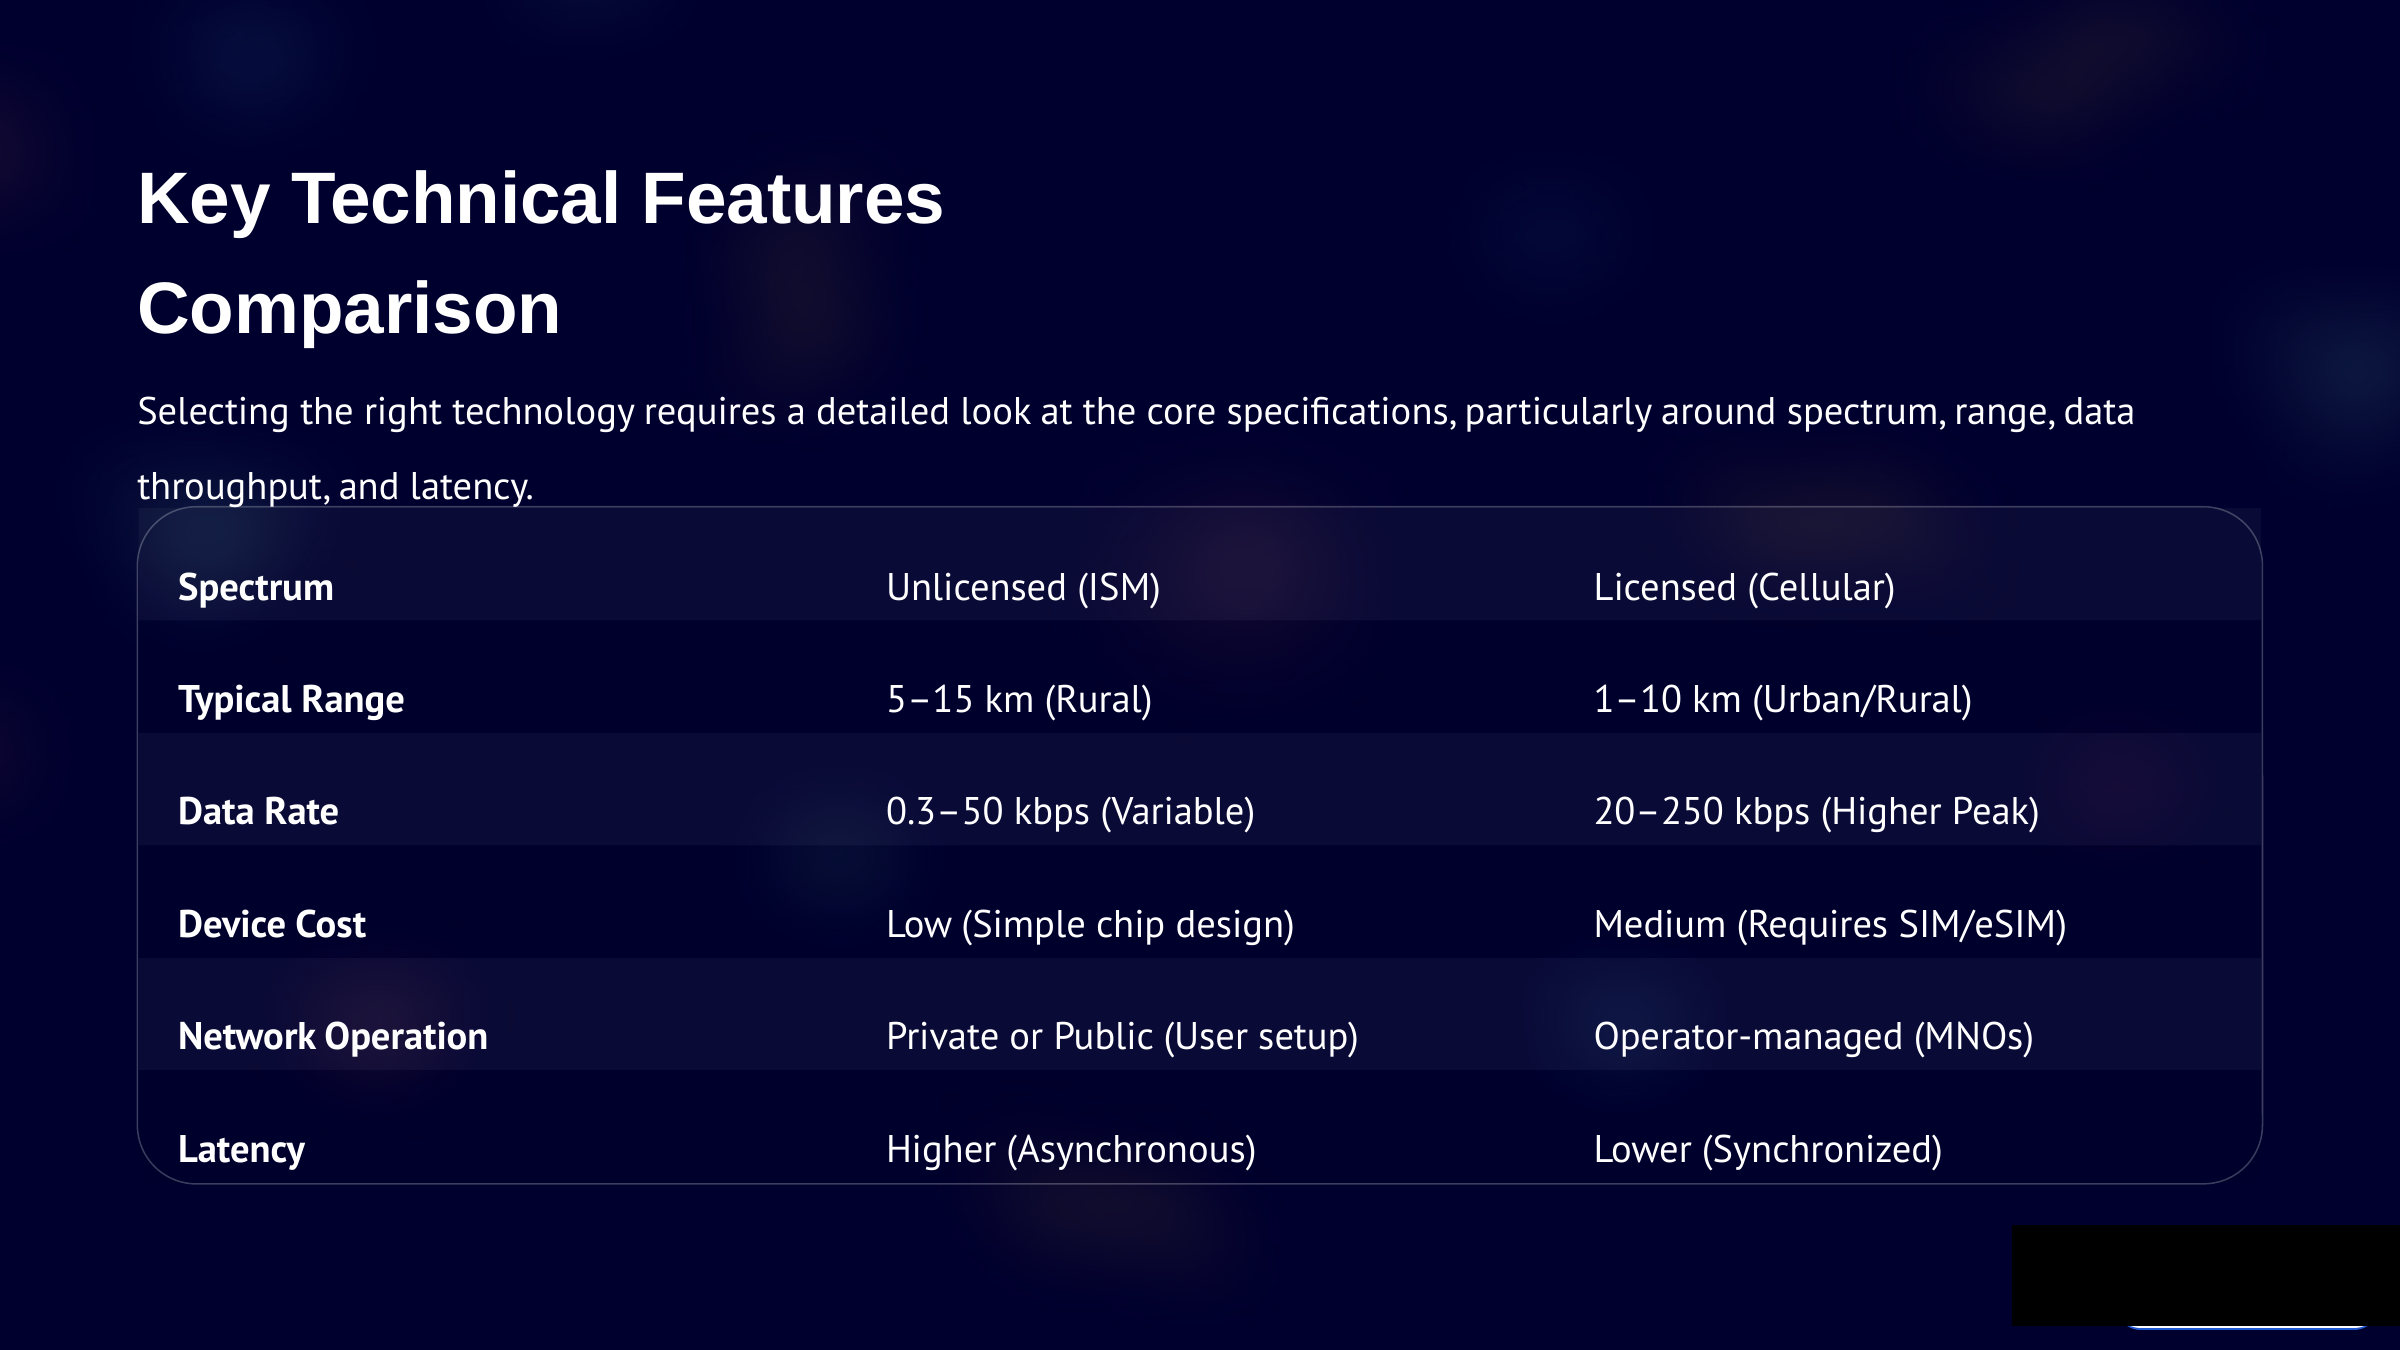

Key Technical Features Comparison
Selecting the right technology requires a detailed look at the core specifications, particularly around spectrum, range, data throughput, and latency.

Spectrum
Unlicensed (ISM)
Licensed (Cellular)

Typical Range
5–15 km (Rural)
1–10 km (Urban/Rural)

Data Rate
0.3–50 kbps (Variable)
20–250 kbps (Higher Peak)

Device Cost
Low (Simple chip design)
Medium (Requires SIM/eSIM)

Network Operation
Private or Public (User setup)
Operator-managed (MNOs)

Latency
Higher (Asynchronous)
Lower (Synchronized)